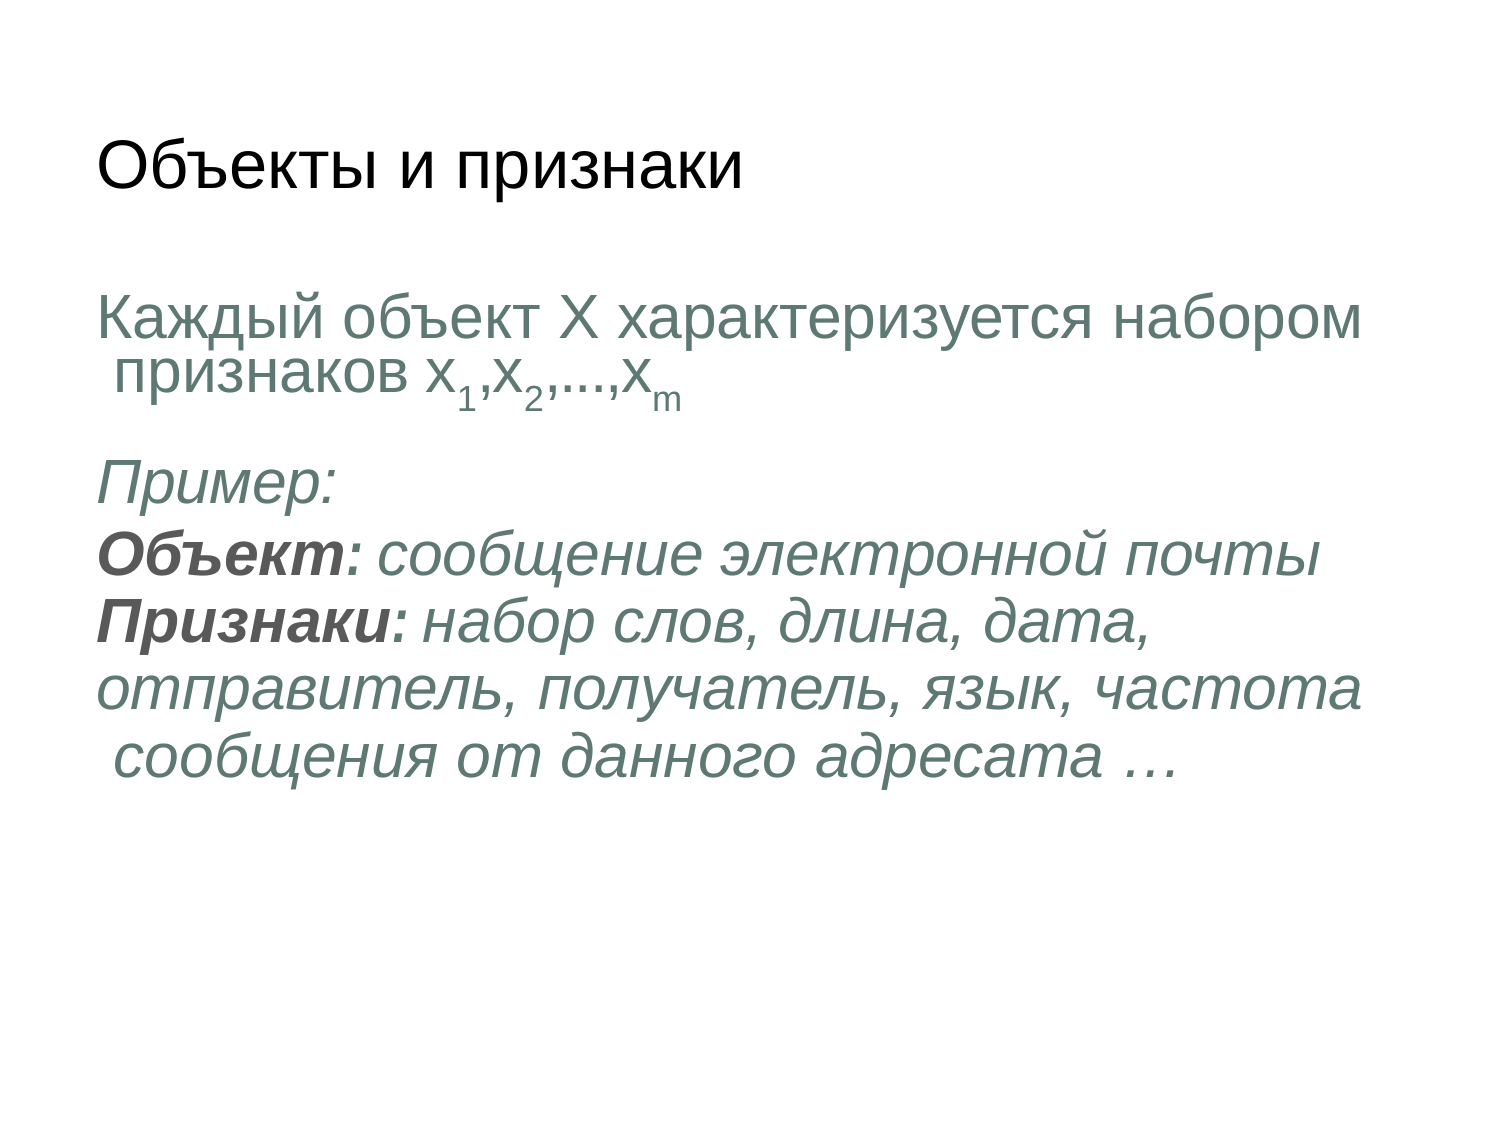

# Объекты и признаки
Каждый объект X характеризуется набором  признаков x1,x2,...,xm
Пример:
Объект: сообщение электронной почты  Признаки: набор слов, длина, дата,  отправитель, получатель, язык, частота  сообщения от данного адресата …